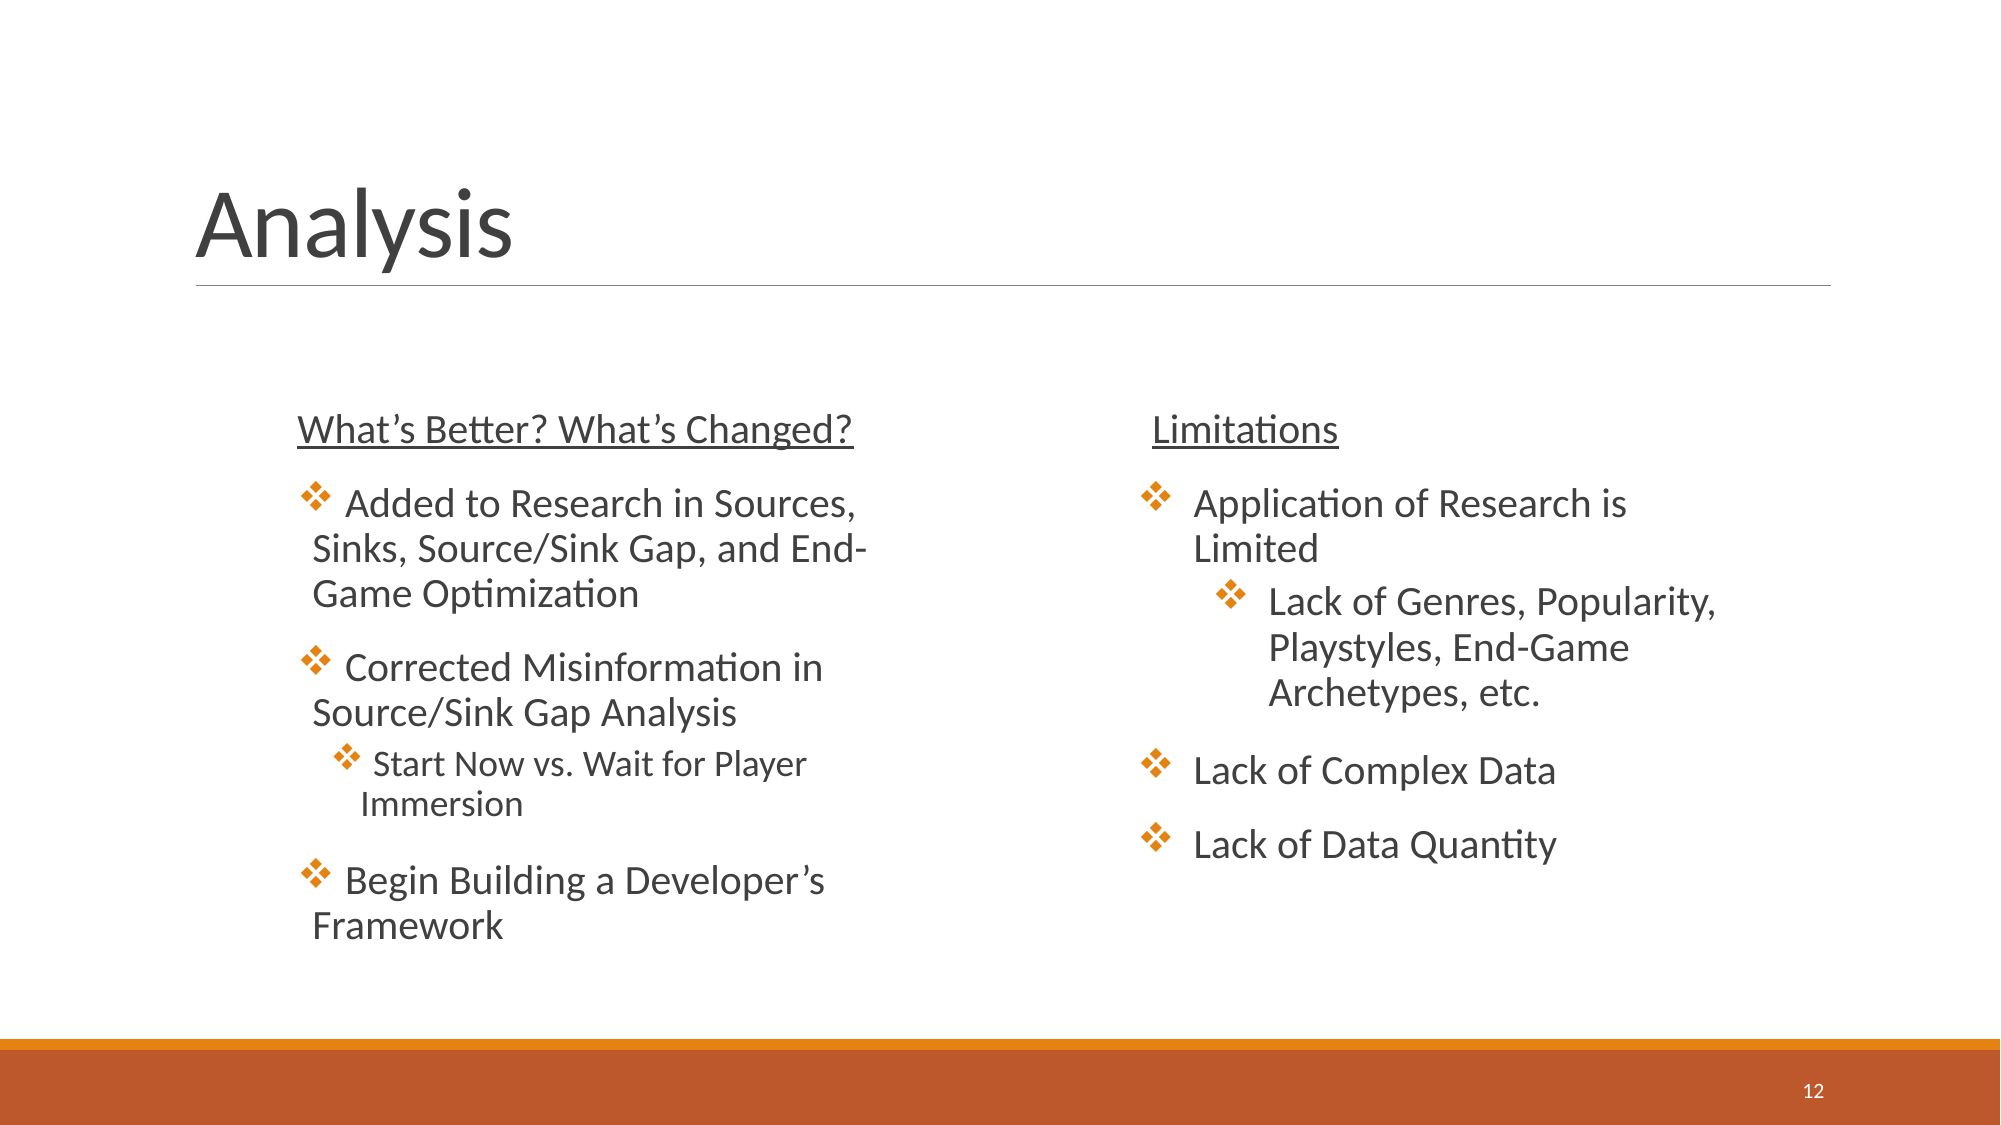

# Analysis
What’s Better? What’s Changed?
 Added to Research in Sources, Sinks, Source/Sink Gap, and End-Game Optimization
 Corrected Misinformation in Source/Sink Gap Analysis
 Start Now vs. Wait for Player Immersion
 Begin Building a Developer’s Framework

Limitations
Application of Research is Limited
Lack of Genres, Popularity, Playstyles, End-Game Archetypes, etc.
Lack of Complex Data
Lack of Data Quantity

12